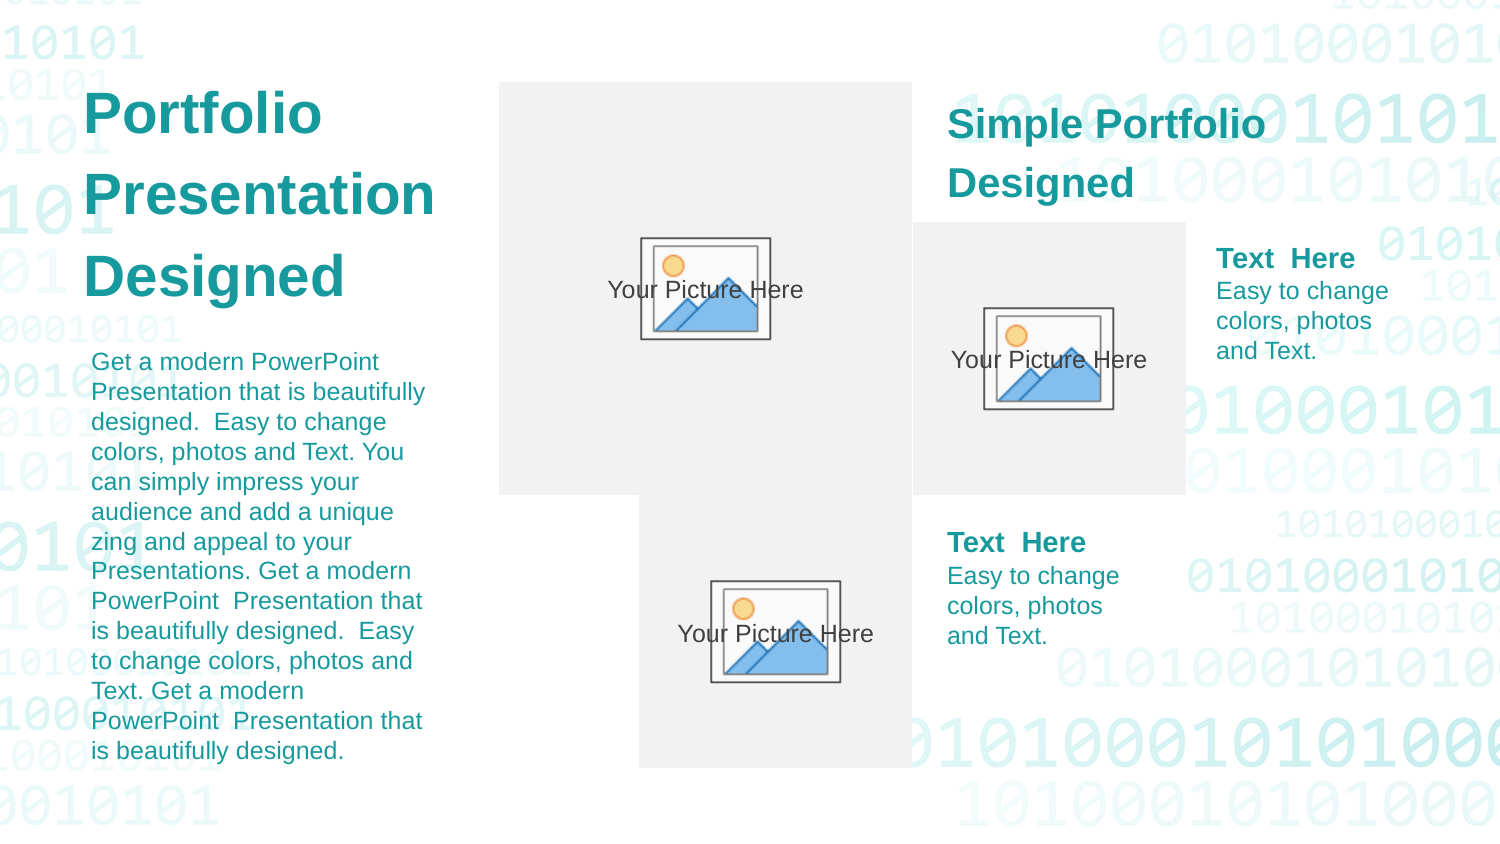

Portfolio
Presentation
Designed

Simple Portfolio
Designed

Text  Here
Easy to change colors, photos and Text.
Get a modern PowerPoint  Presentation that is beautifully designed.  Easy to change colors, photos and Text. You can simply impress your audience and add a unique zing and appeal to your Presentations. Get a modern PowerPoint  Presentation that is beautifully designed.  Easy to change colors, photos and Text. Get a modern PowerPoint  Presentation that is beautifully designed.

Text  Here
Easy to change colors, photos and Text.